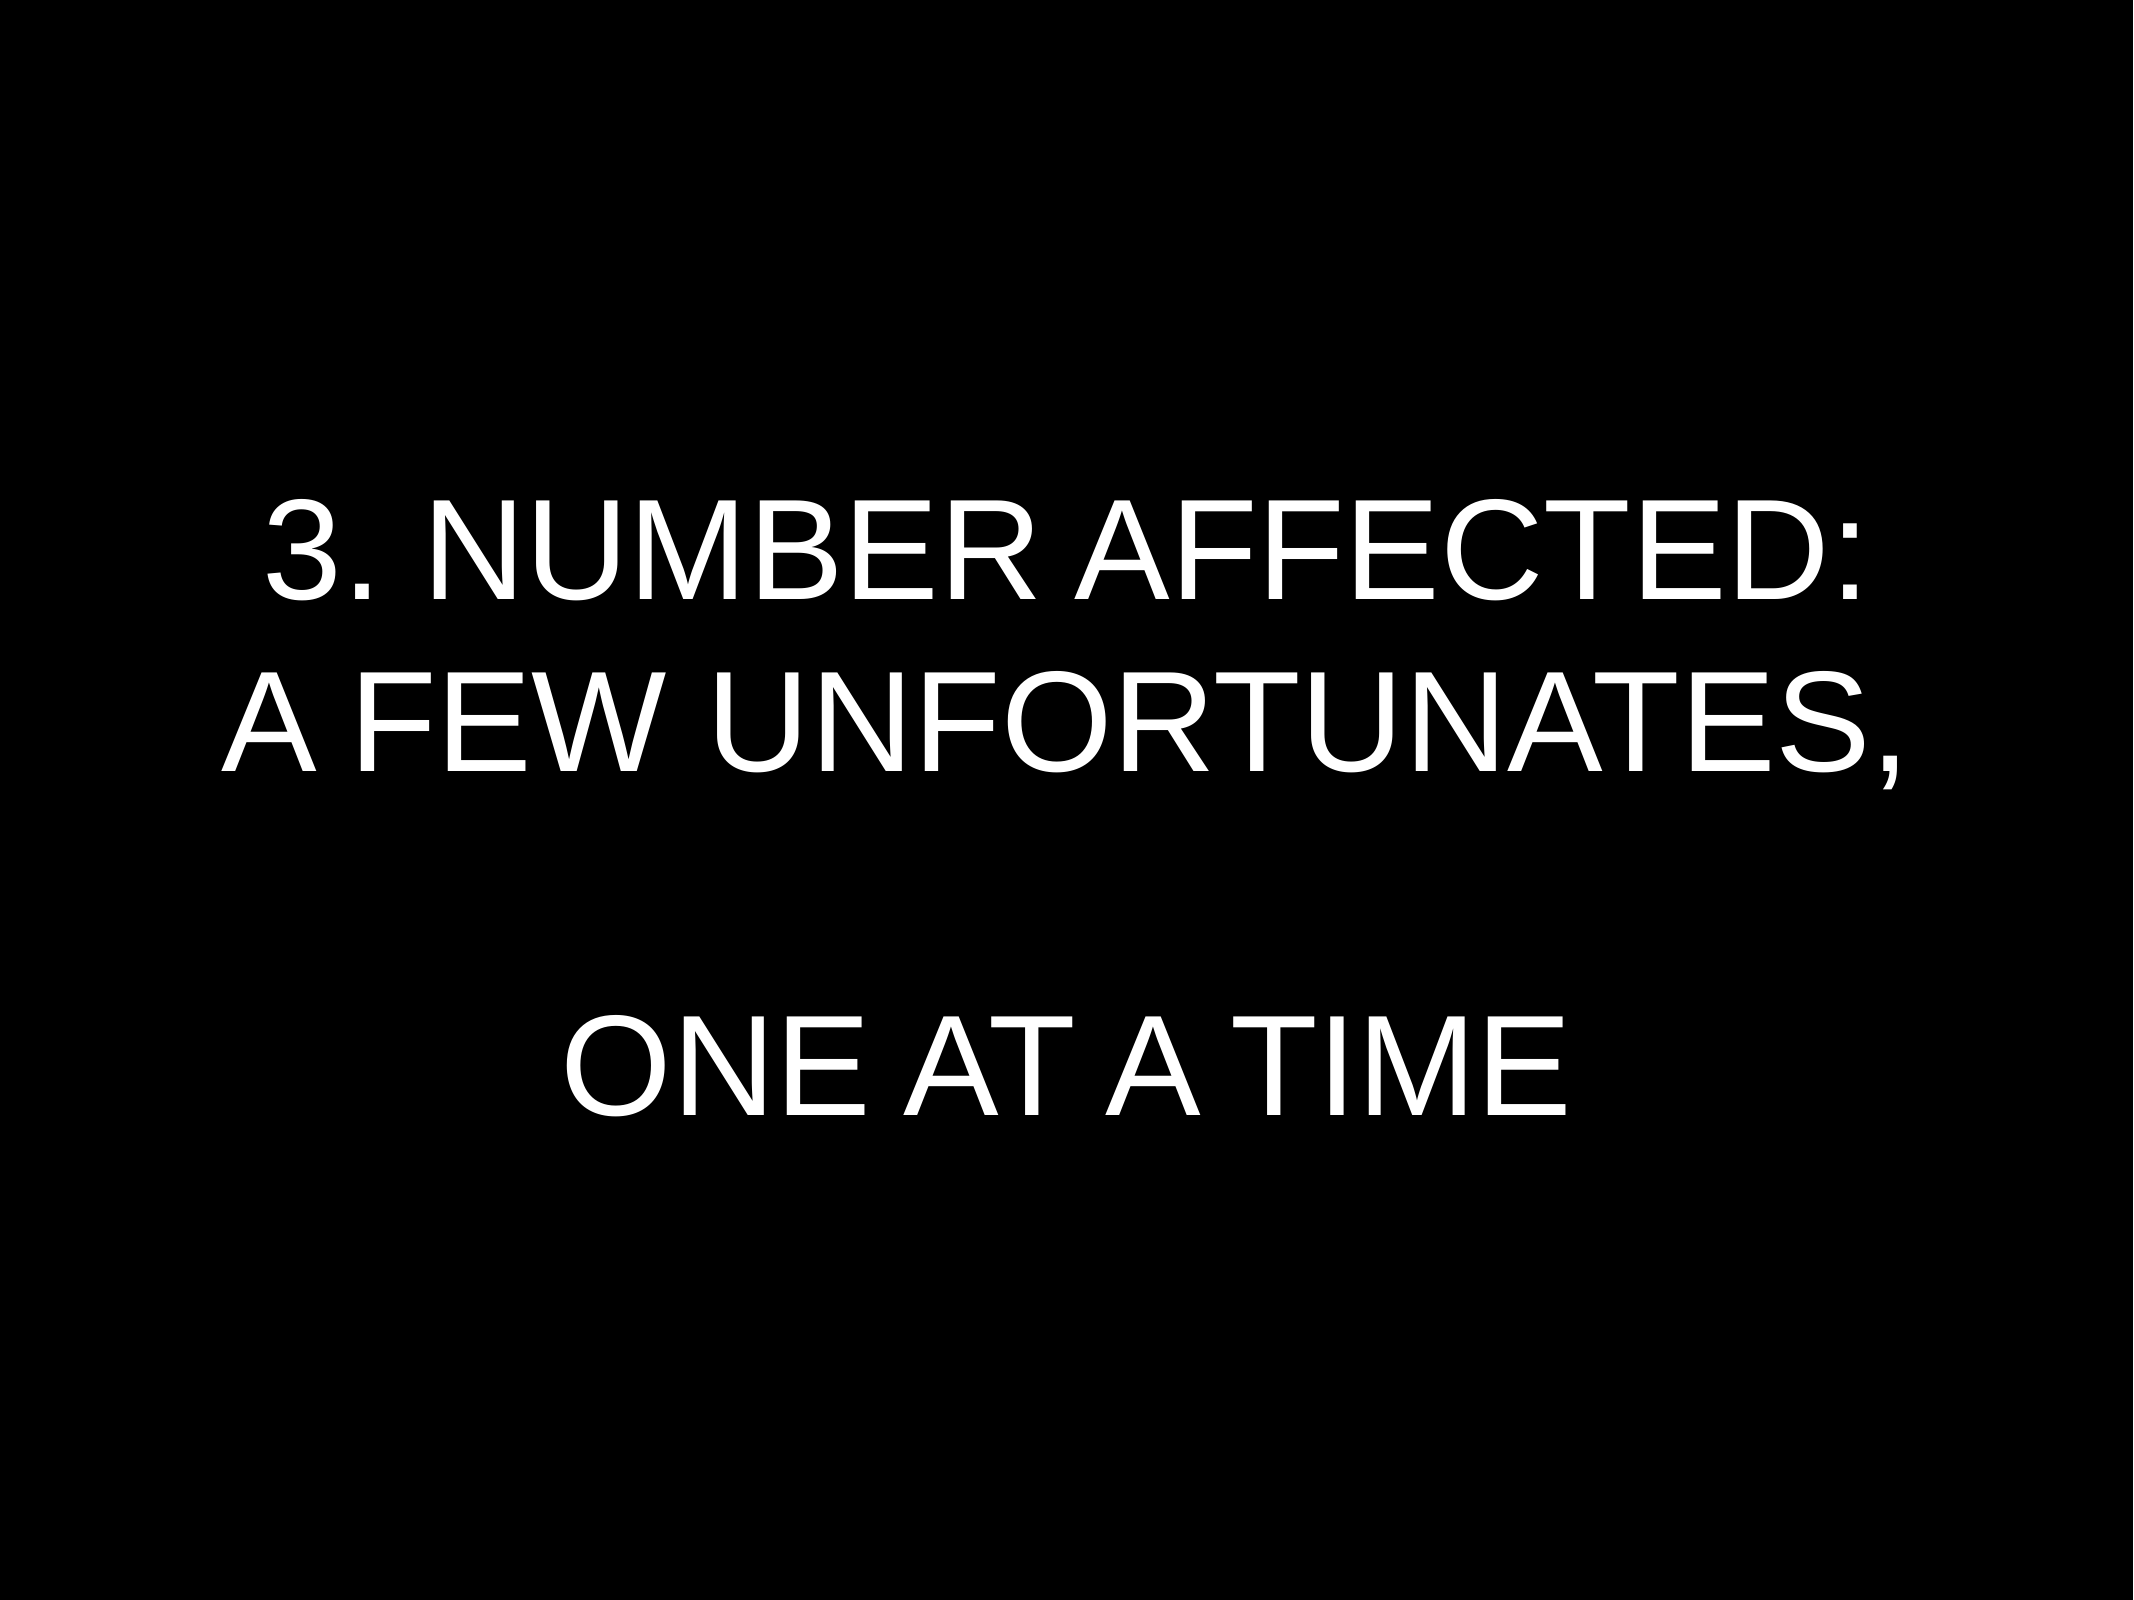

# 3. number affected: a few unfortunates, one at a time